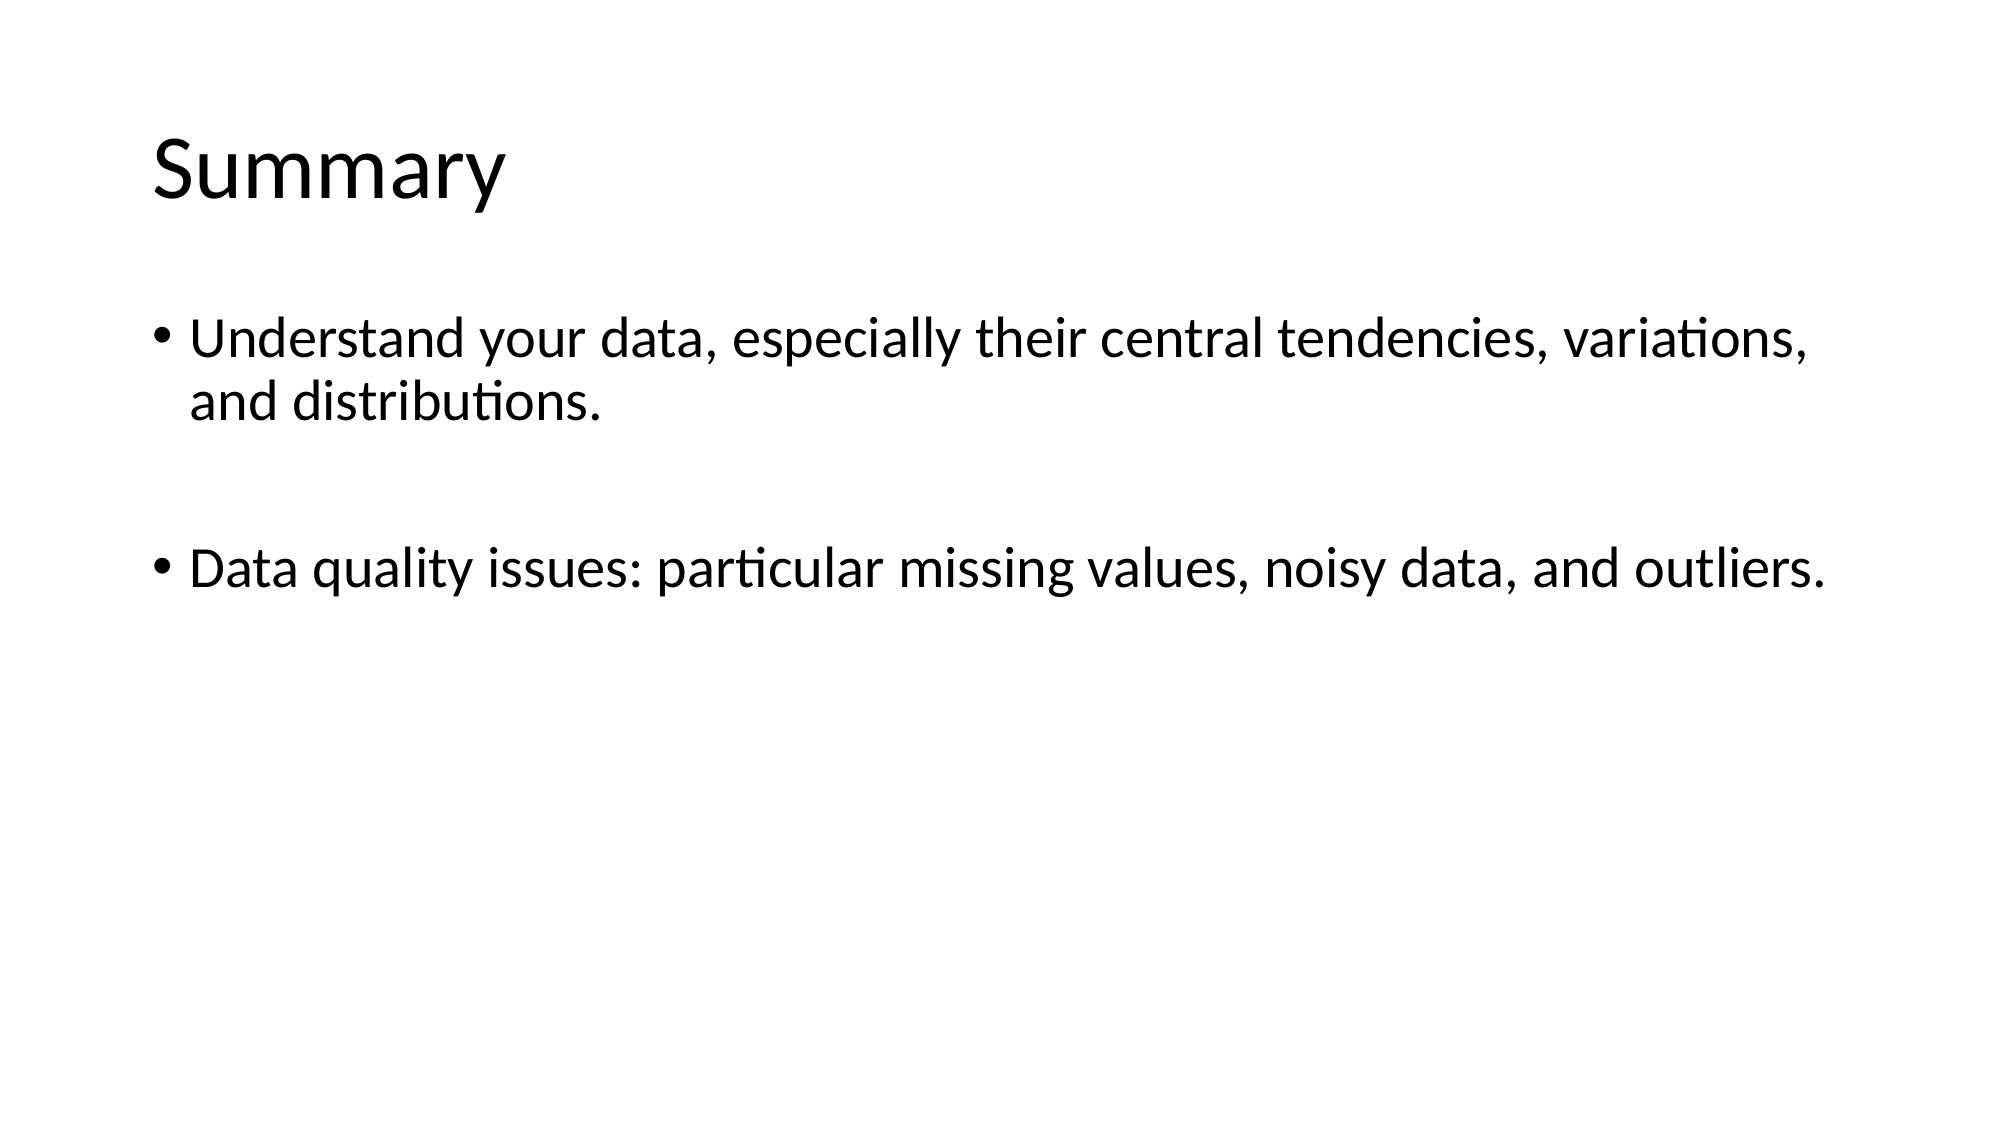

# Summary
Understand your data, especially their central tendencies, variations, and distributions.

Data quality issues: particular missing values, noisy data, and outliers.